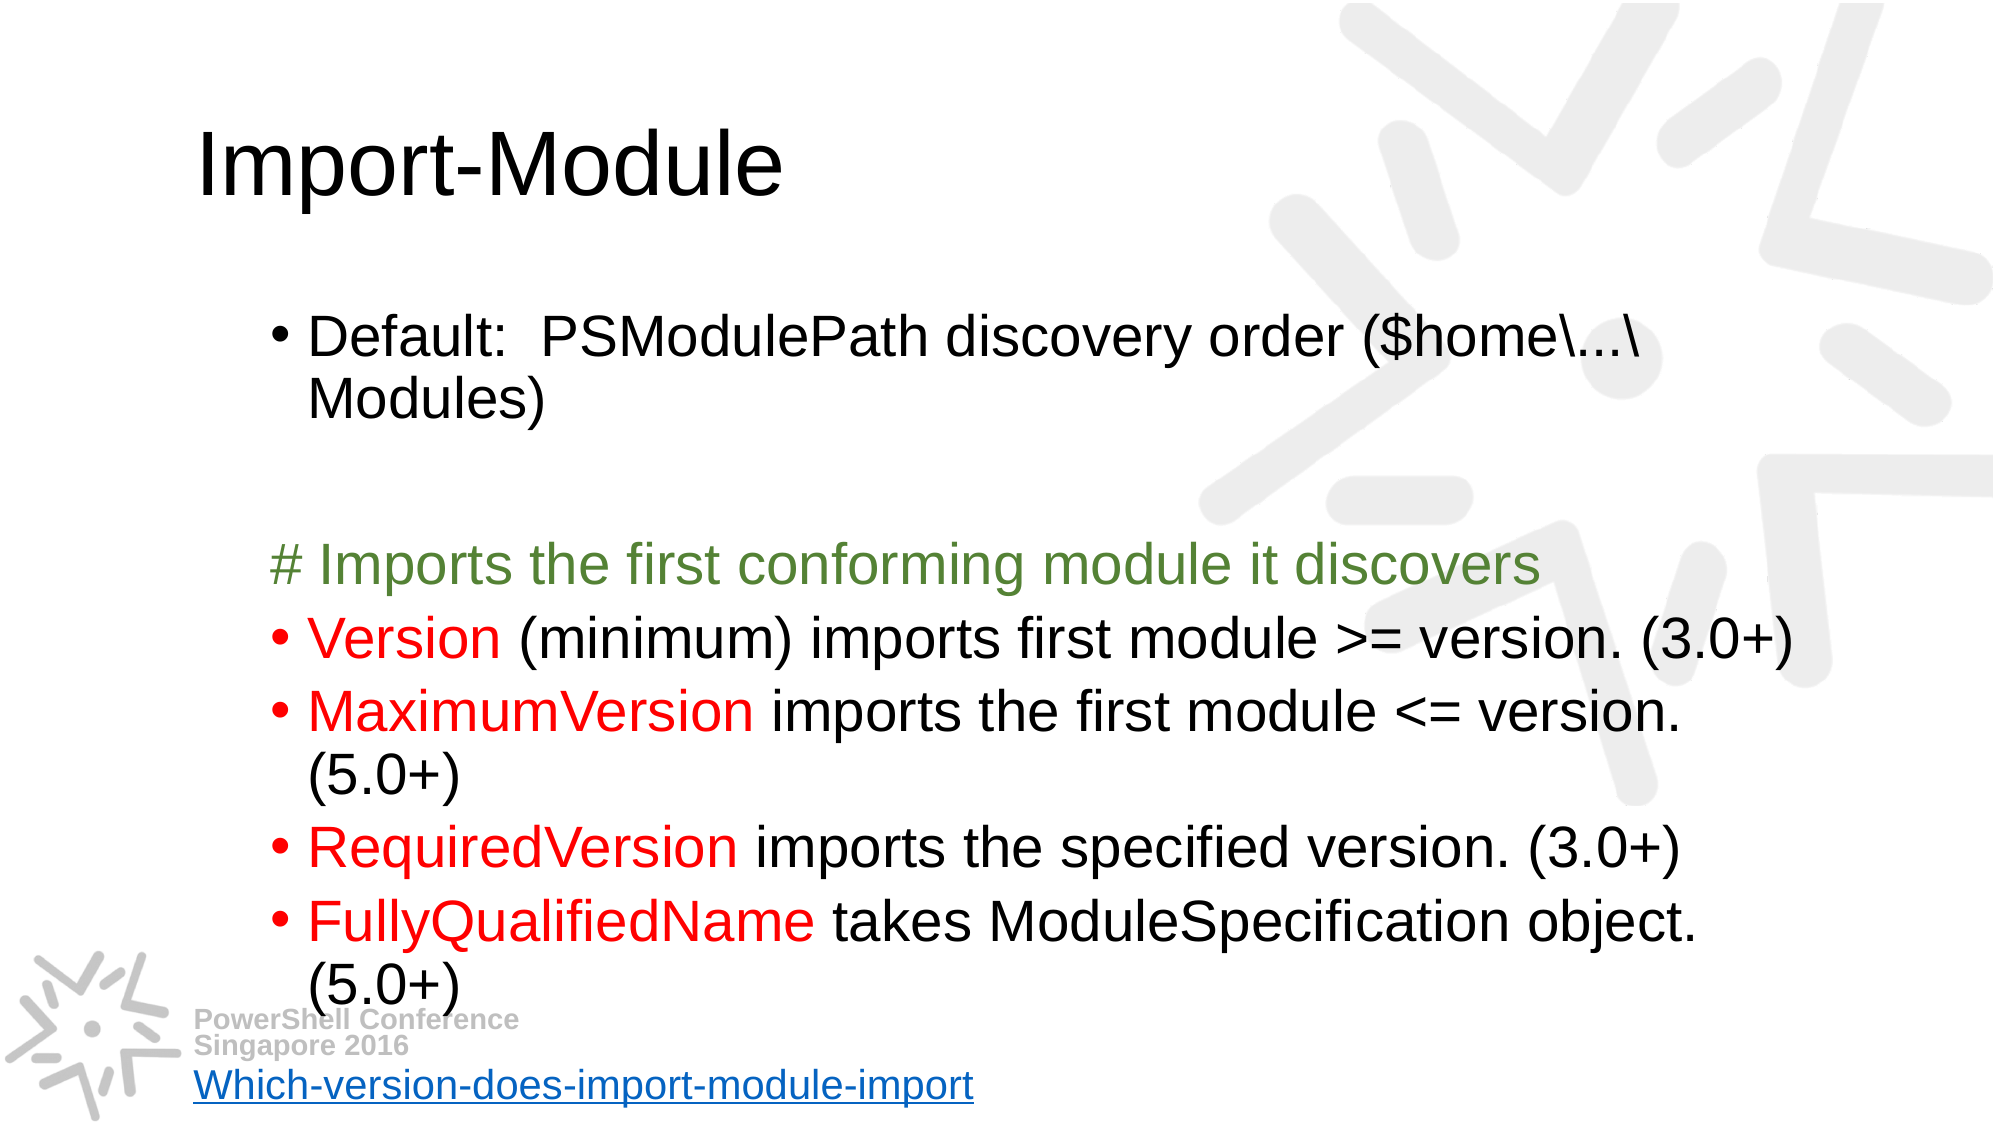

# Import-Module
Default:  PSModulePath discovery order ($home\...\Modules)

# Imports the first conforming module it discovers
Version (minimum) imports first module >= version. (3.0+)
MaximumVersion imports the first module <= version. (5.0+)
RequiredVersion imports the specified version. (3.0+)
FullyQualifiedName takes ModuleSpecification object. (5.0+)

Which-version-does-import-module-import